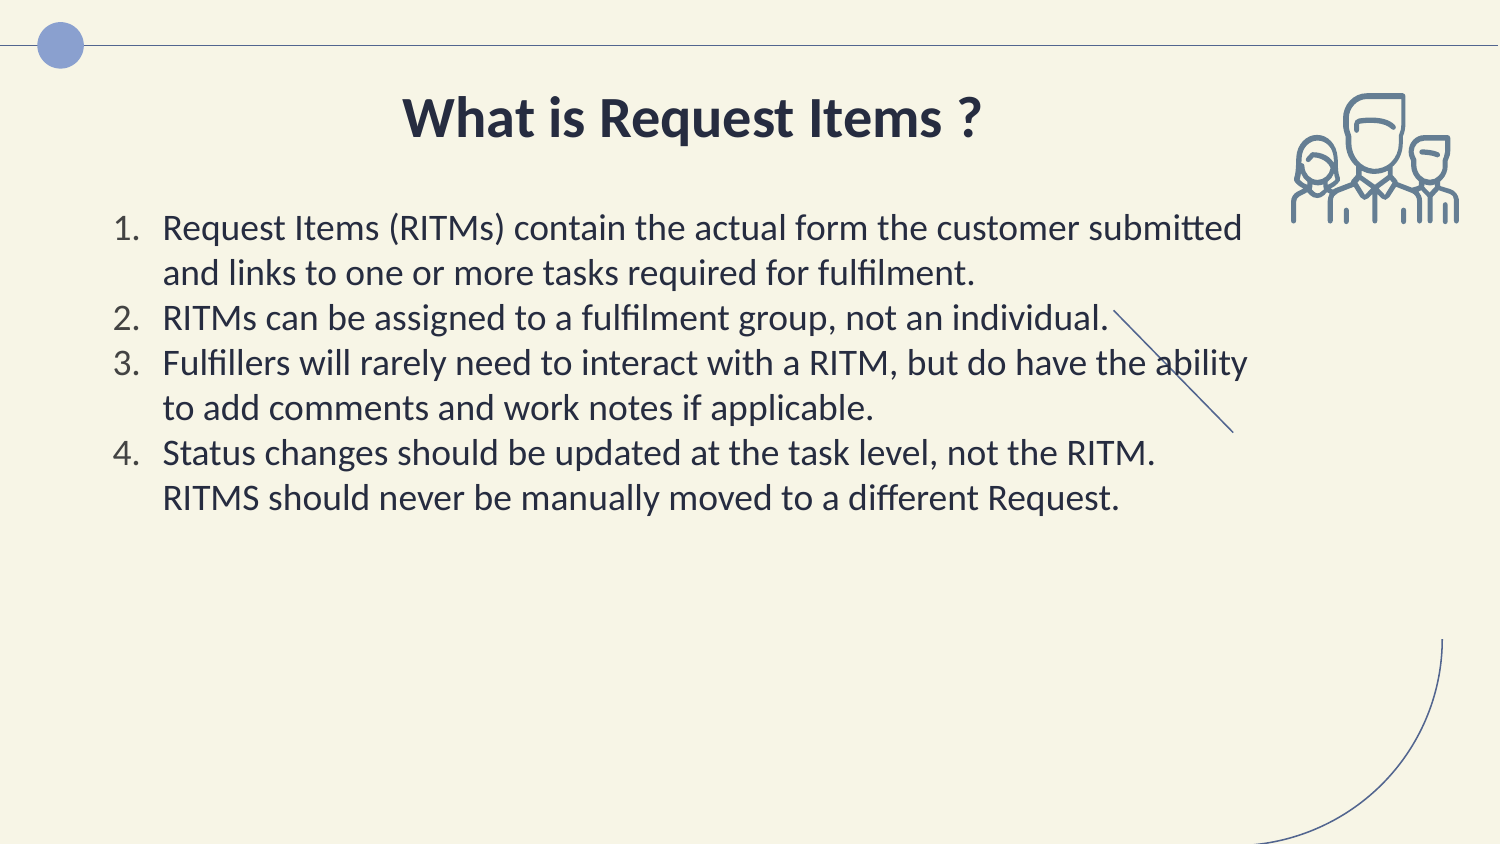

# What is Request Items ?

Request Items (RITMs) contain the actual form the customer submitted and links to one or more tasks required for fulfilment.
RITMs can be assigned to a fulfilment group, not an individual.
Fulfillers will rarely need to interact with a RITM, but do have the ability to add comments and work notes if applicable.
Status changes should be updated at the task level, not the RITM. RITMS should never be manually moved to a different Request.